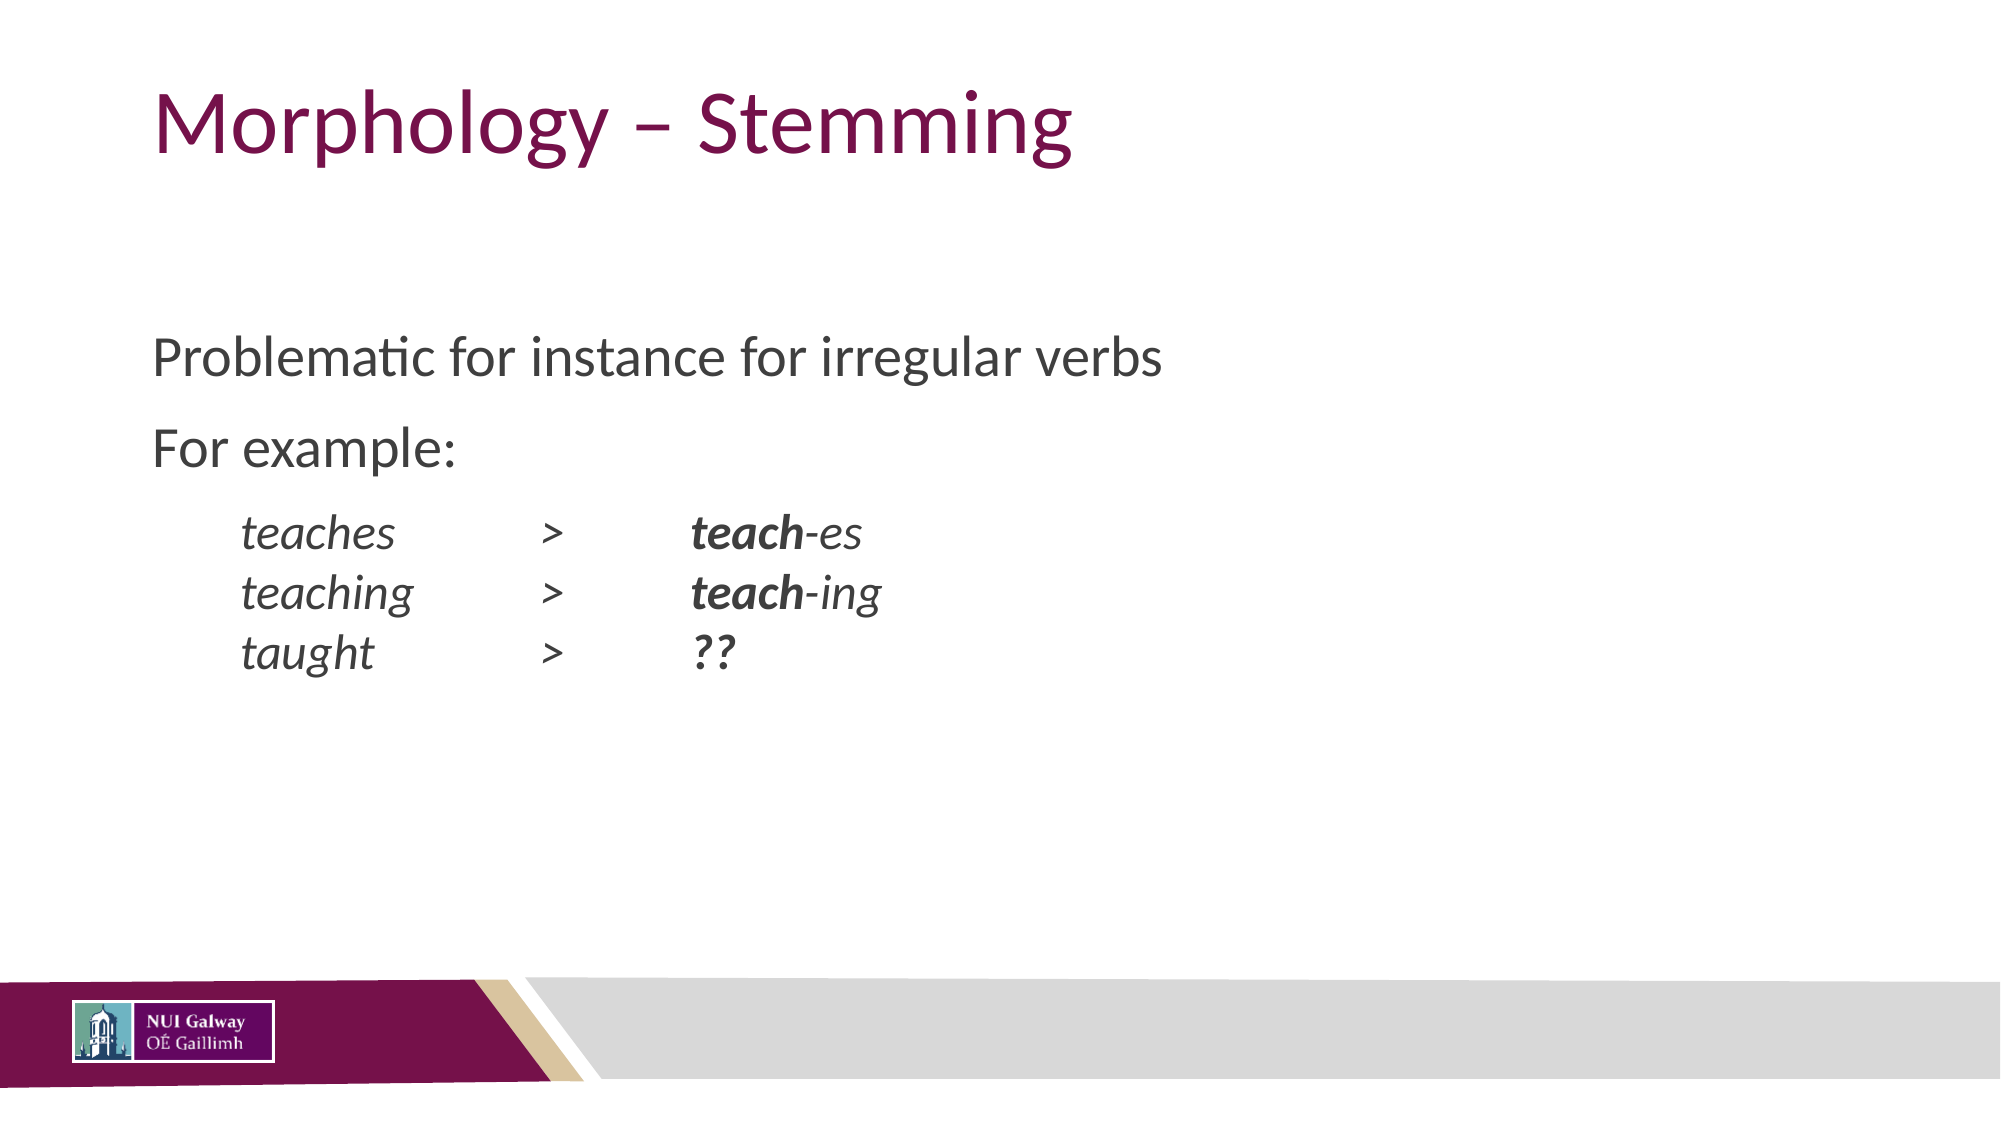

# Morphology – Stemming
Problematic for instance for irregular verbs
For example:
teaches	>	teach-es
teaching	>	teach-ing
taught		>	??